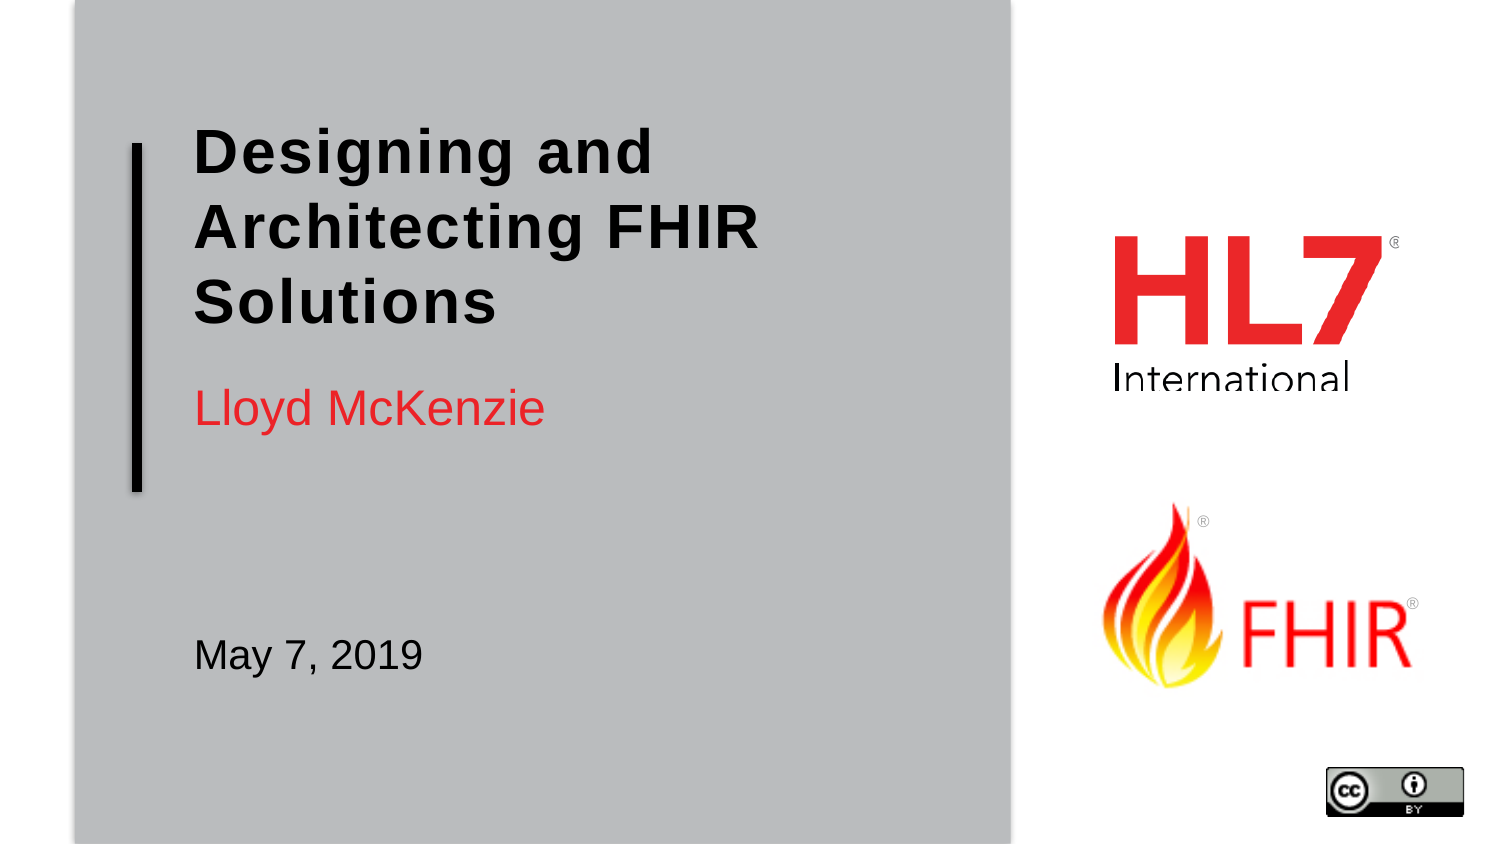

# Designing and Architecting FHIR Solutions
Lloyd McKenzie
May 7, 2019